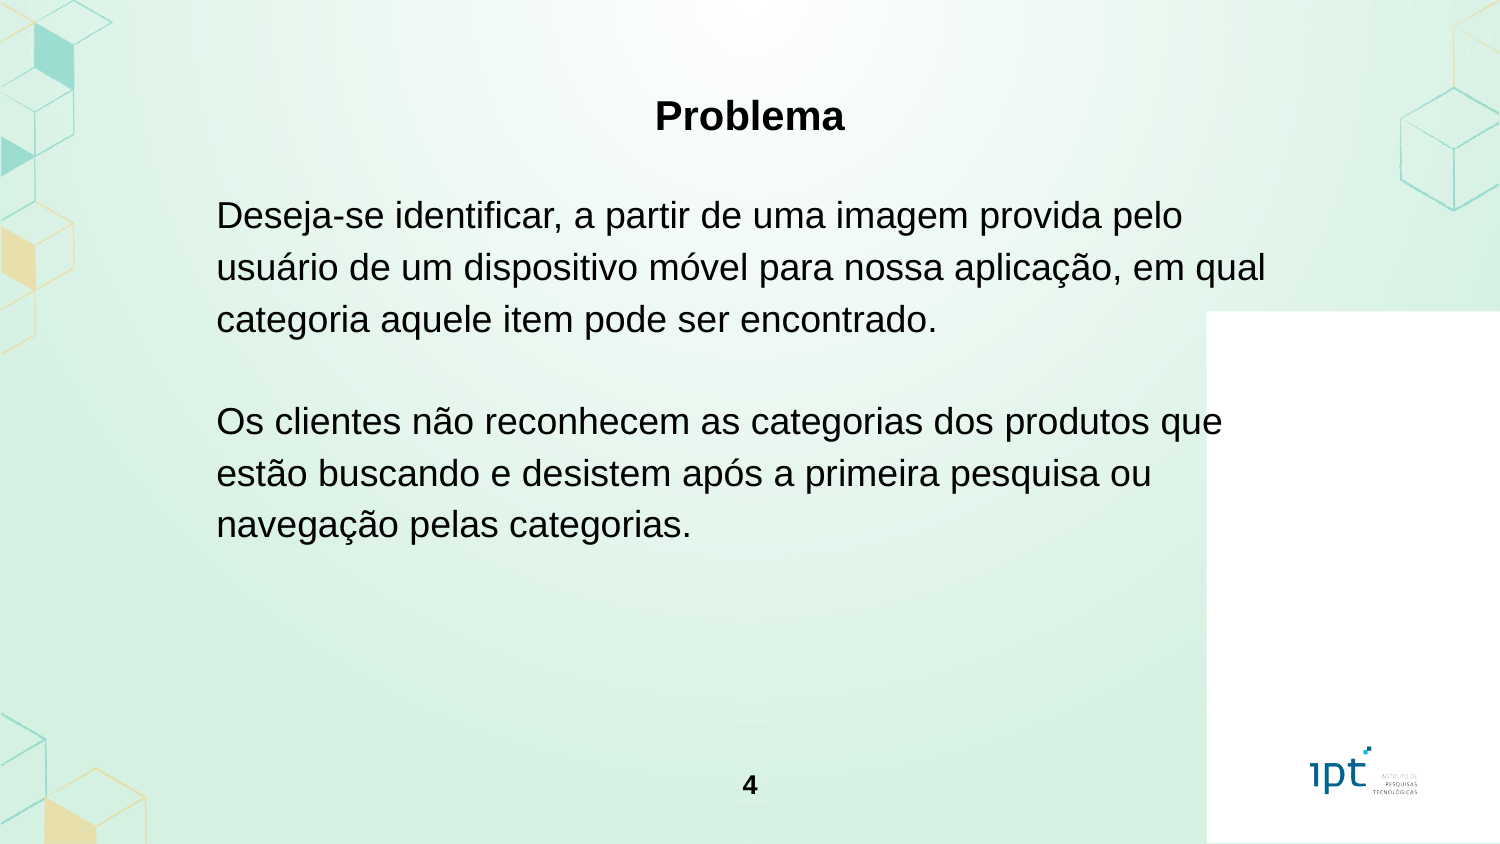

# Problema
Deseja-se identificar, a partir de uma imagem provida pelo usuário de um dispositivo móvel para nossa aplicação, em qual categoria aquele item pode ser encontrado.

Os clientes não reconhecem as categorias dos produtos que estão buscando e desistem após a primeira pesquisa ou navegação pelas categorias.
4